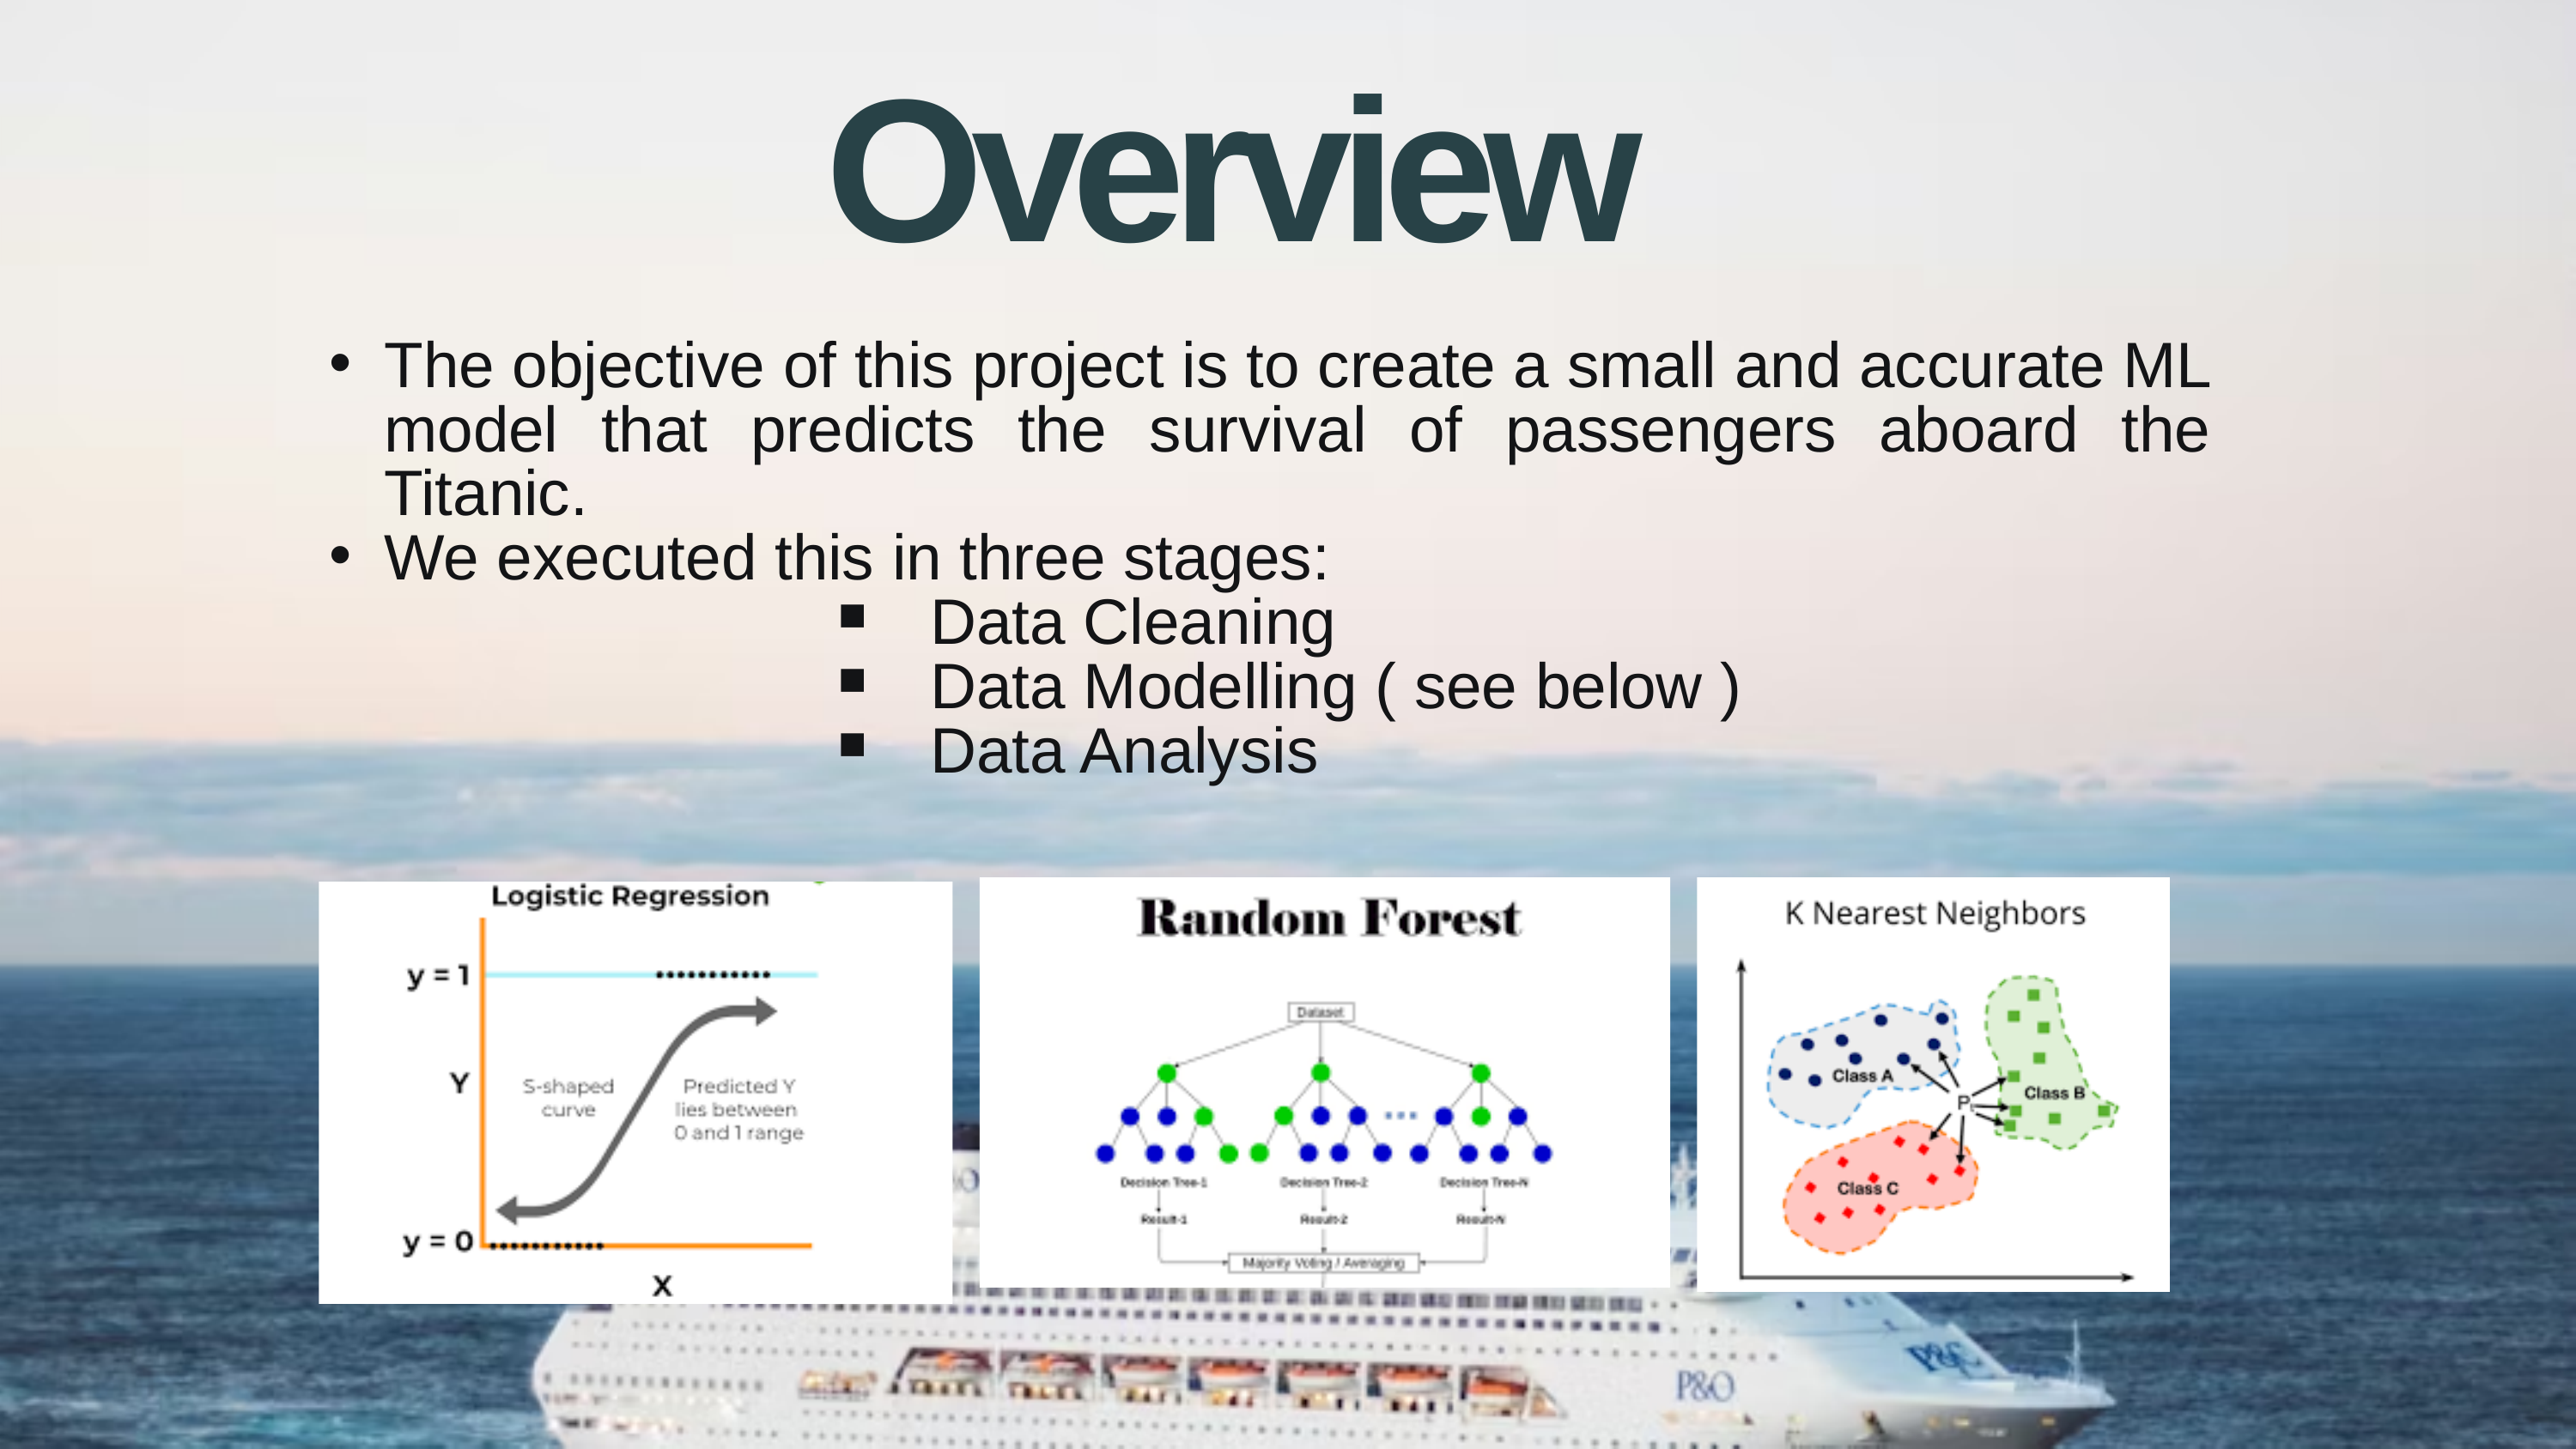

Overview
The objective of this project is to create a small and accurate ML model that predicts the survival of passengers aboard the Titanic.
We executed this in three stages:
Data Cleaning
Data Modelling ( see below )
Data Analysis